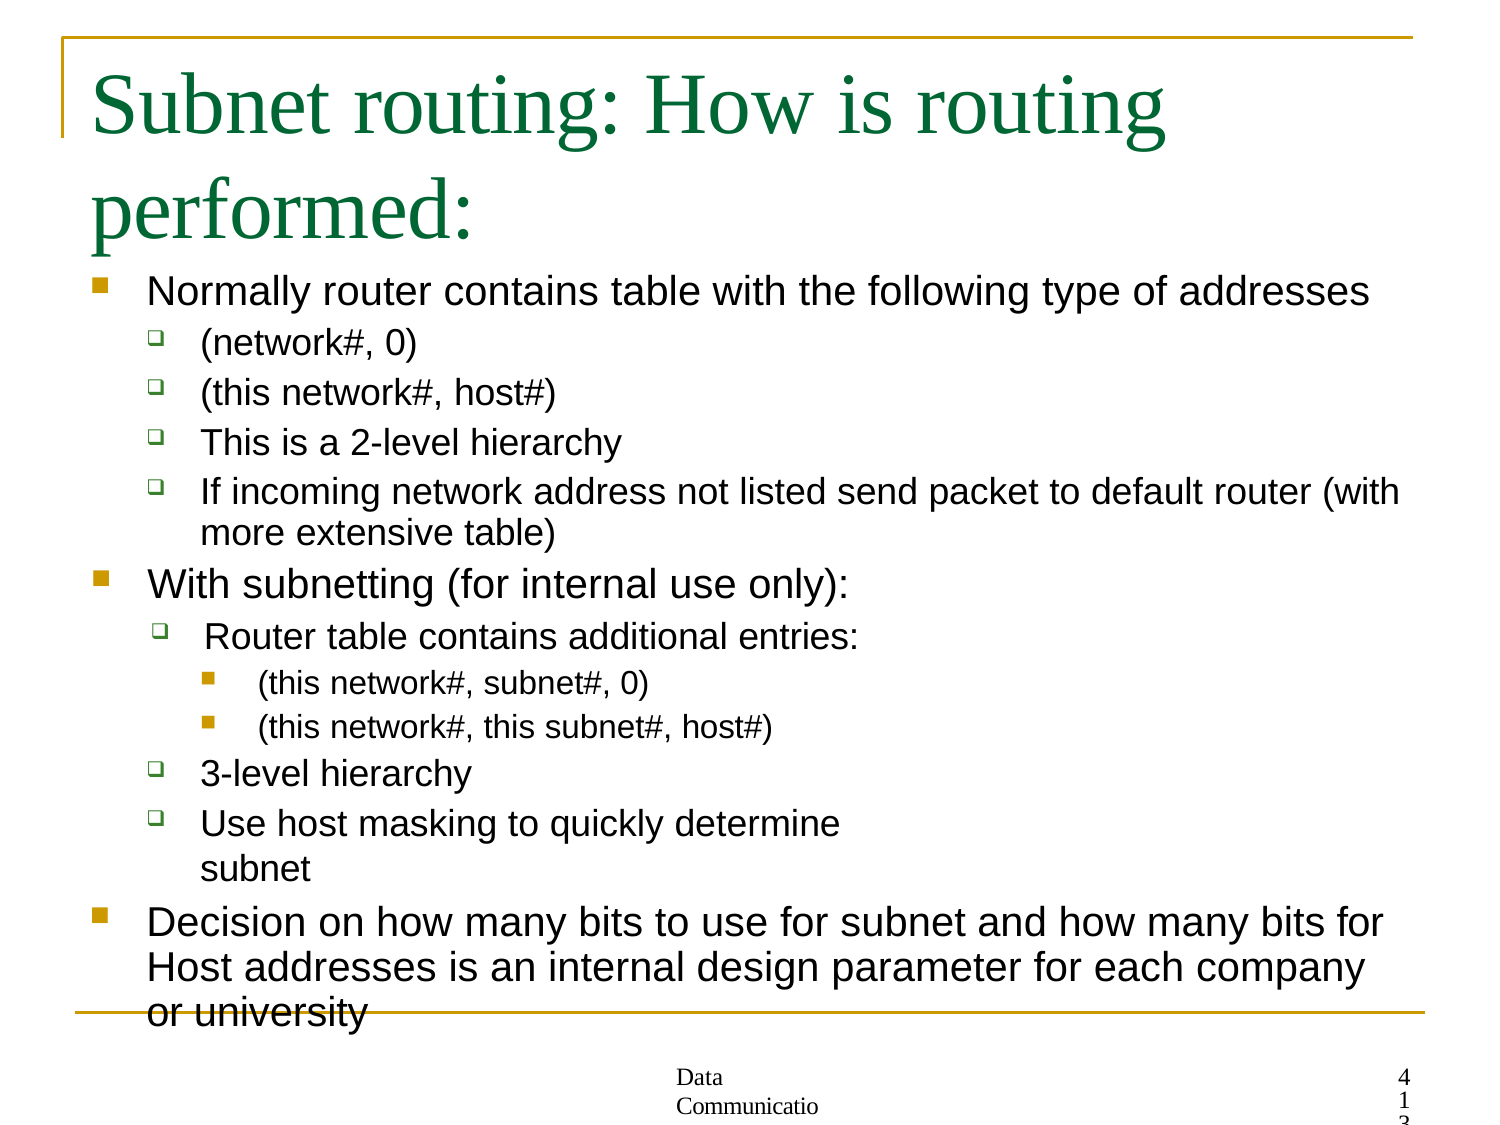

# Subnet routing: How is routing performed:
Normally router contains table with the following type of addresses
(network#, 0)
(this network#, host#)
This is a 2-level hierarchy
If incoming network address not listed send packet to default router (with more extensive table)
With subnetting (for internal use only):
Router table contains additional entries:
(this network#, subnet#, 0)
(this network#, this subnet#, host#)
3-level hierarchy
Use host masking to quickly determine subnet
Decision on how many bits to use for subnet and how many bits for Host addresses is an internal design parameter for each company or university
413
Data Communication Networks